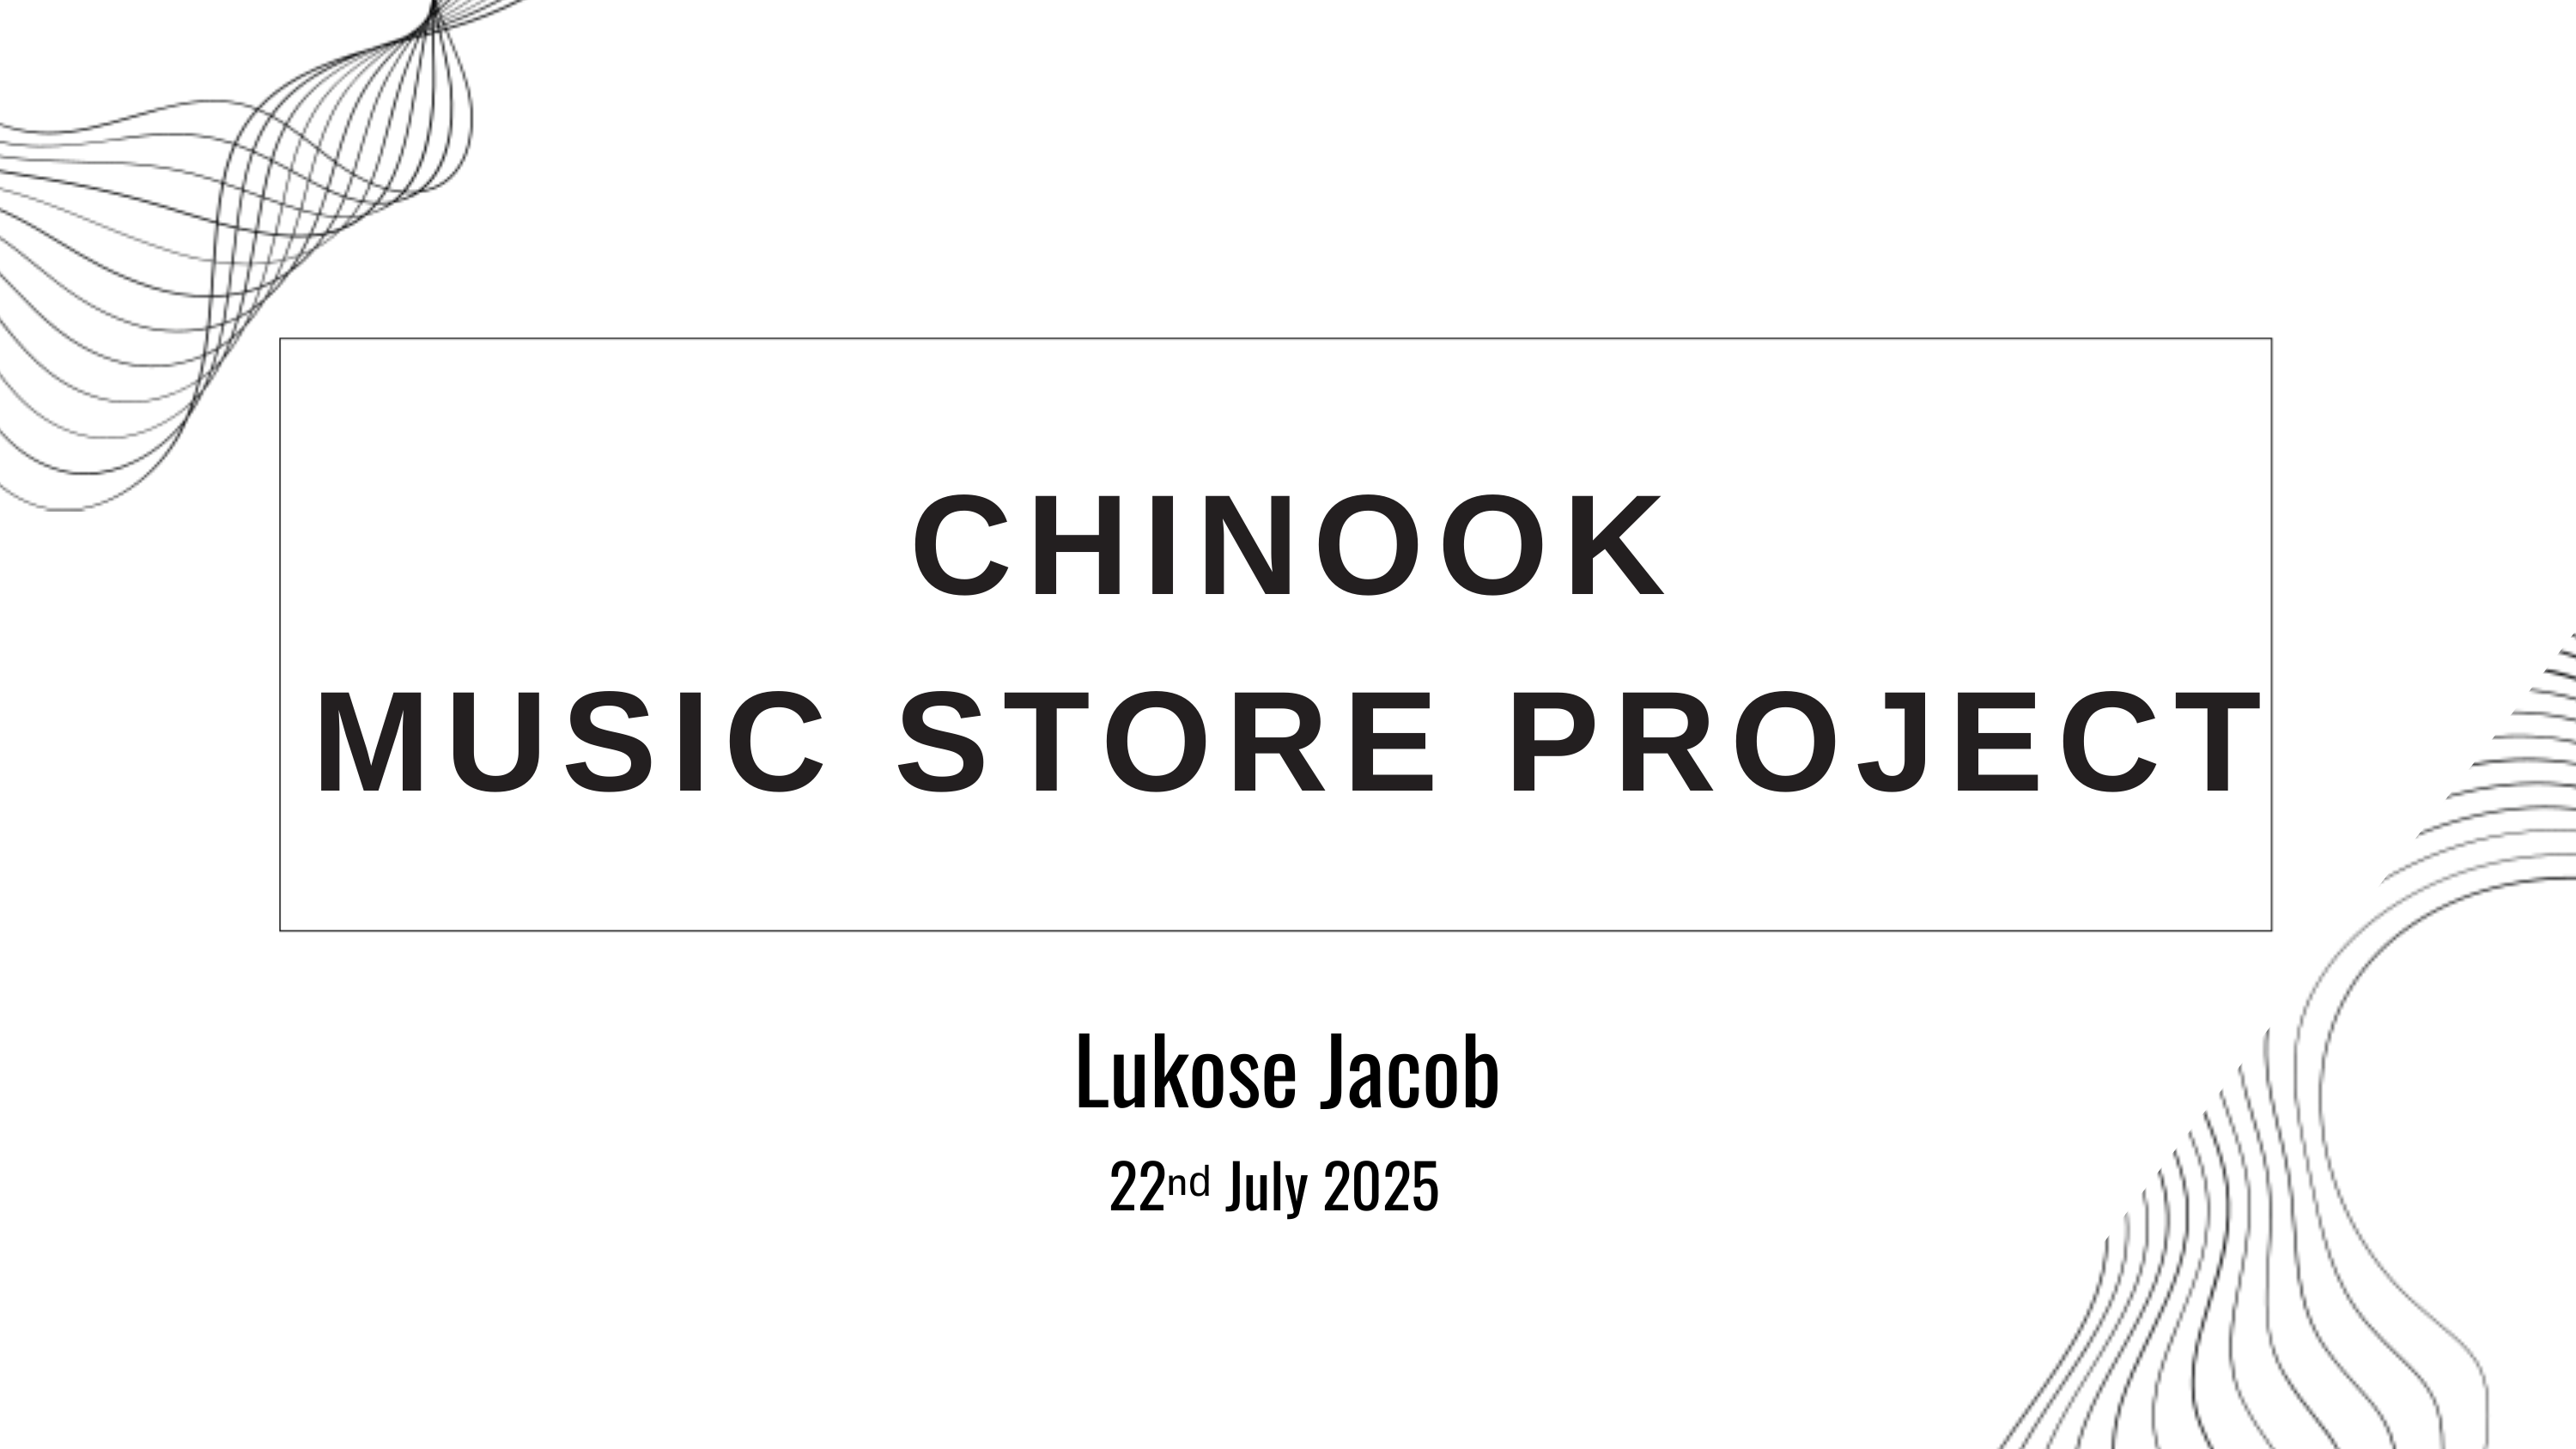

CHINOOK
MUSIC STORE PROJECT

Lukose Jacob
22ⁿᵈ July 2025